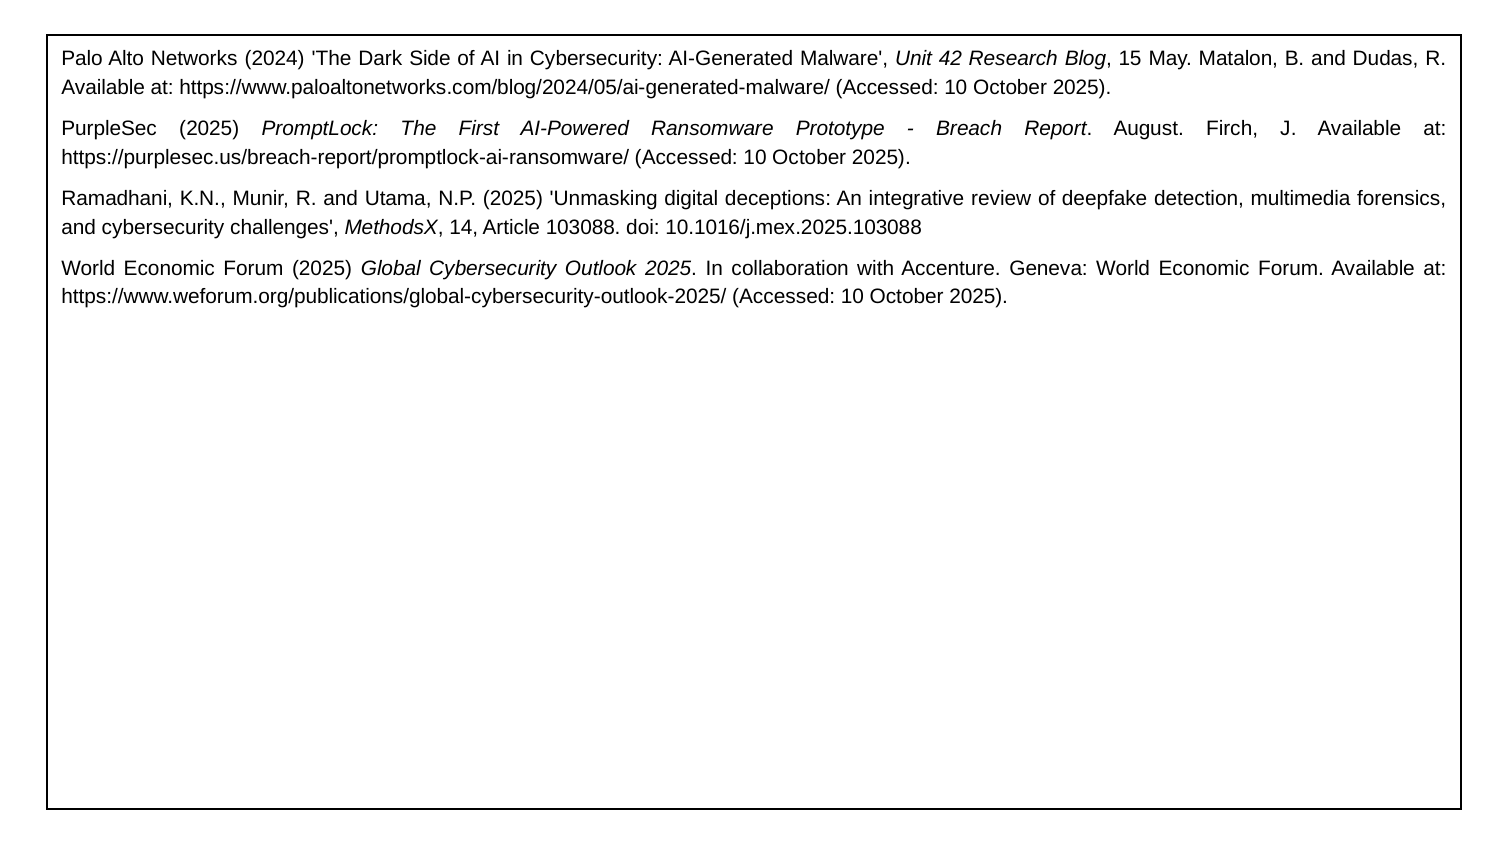

Palo Alto Networks (2024) 'The Dark Side of AI in Cybersecurity: AI-Generated Malware', Unit 42 Research Blog, 15 May. Matalon, B. and Dudas, R. Available at: https://www.paloaltonetworks.com/blog/2024/05/ai-generated-malware/ (Accessed: 10 October 2025).
PurpleSec (2025) PromptLock: The First AI-Powered Ransomware Prototype - Breach Report. August. Firch, J. Available at: https://purplesec.us/breach-report/promptlock-ai-ransomware/ (Accessed: 10 October 2025).
Ramadhani, K.N., Munir, R. and Utama, N.P. (2025) 'Unmasking digital deceptions: An integrative review of deepfake detection, multimedia forensics, and cybersecurity challenges', MethodsX, 14, Article 103088. doi: 10.1016/j.mex.2025.103088
World Economic Forum (2025) Global Cybersecurity Outlook 2025. In collaboration with Accenture. Geneva: World Economic Forum. Available at: https://www.weforum.org/publications/global-cybersecurity-outlook-2025/ (Accessed: 10 October 2025).